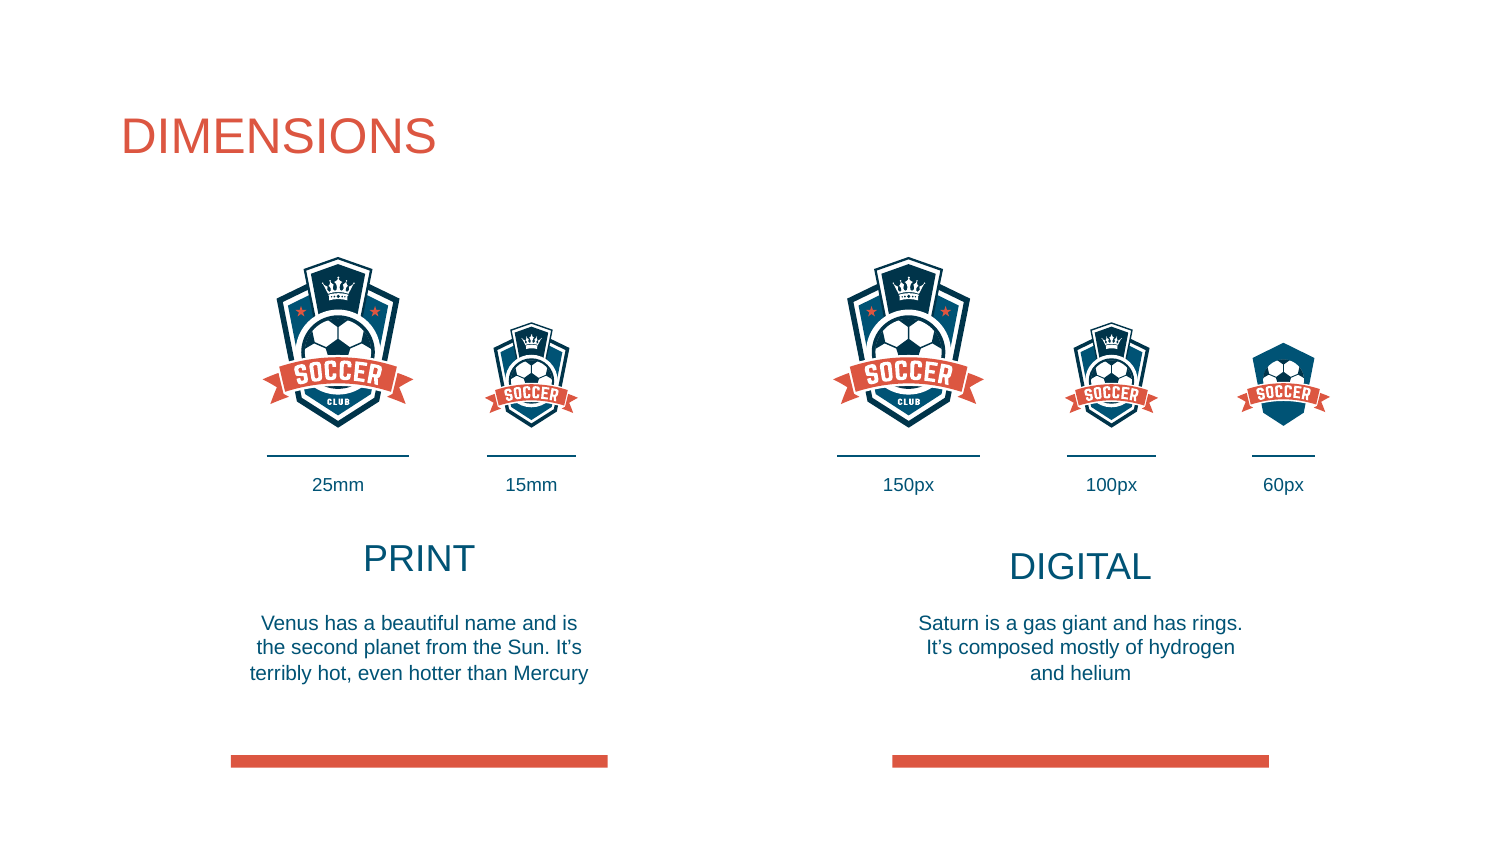

# DIMENSIONS

25mm
15mm
150px
100px
60px
PRINT
DIGITAL
Venus has a beautiful name and is the second planet from the Sun. It’s terribly hot, even hotter than Mercury
Saturn is a gas giant and has rings. It’s composed mostly of hydrogen and helium